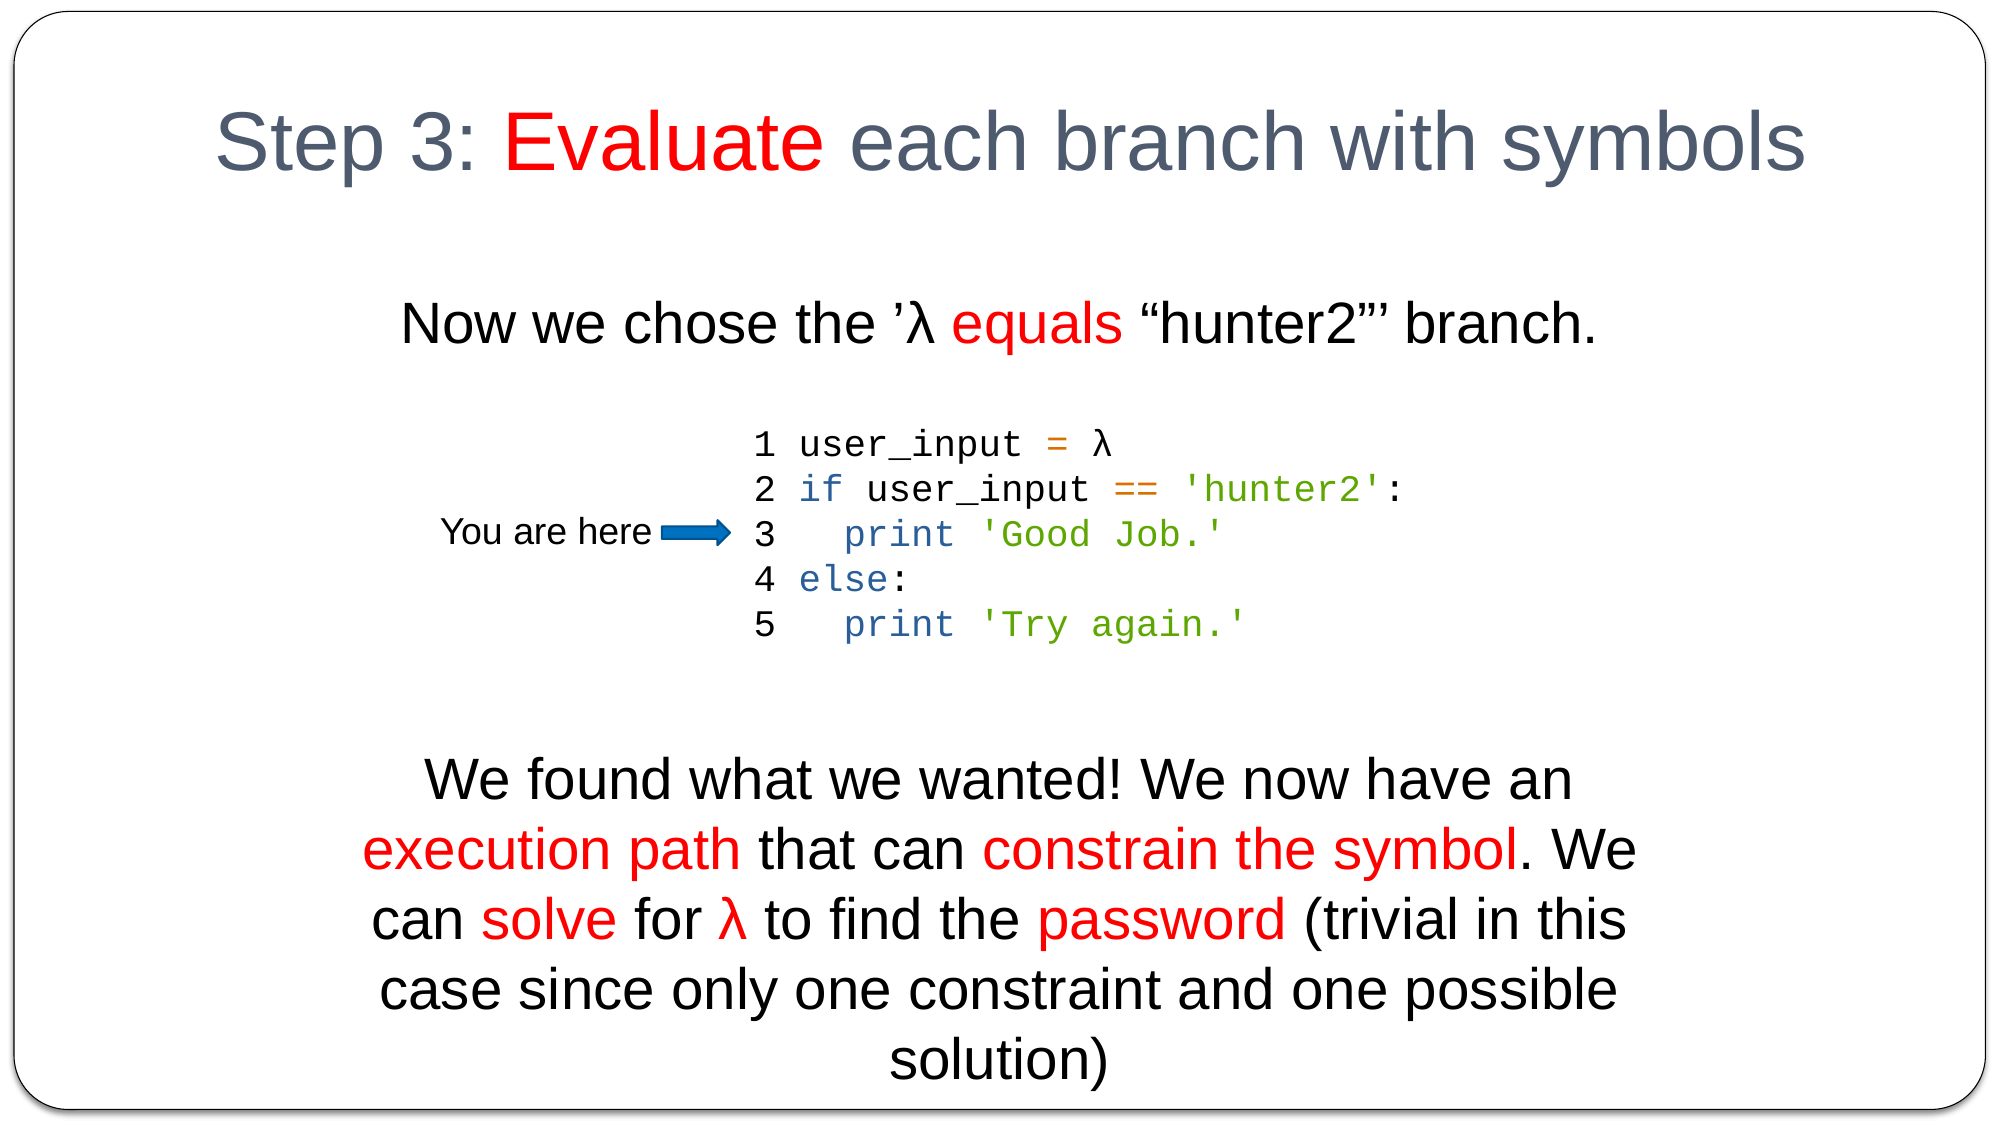

# Step 3: Evaluate each branch with symbols
Now we chose the ’λ equals “hunter2”’ branch.
1 user_input = λ
2 if user_input == 'hunter2':
3   print 'Good Job.'
4 else:
5   print 'Try again.'
You are here

We found what we wanted! We now have an execution path that can constrain the symbol. We can solve for λ to find the password (trivial in this case since only one constraint and one possible solution)